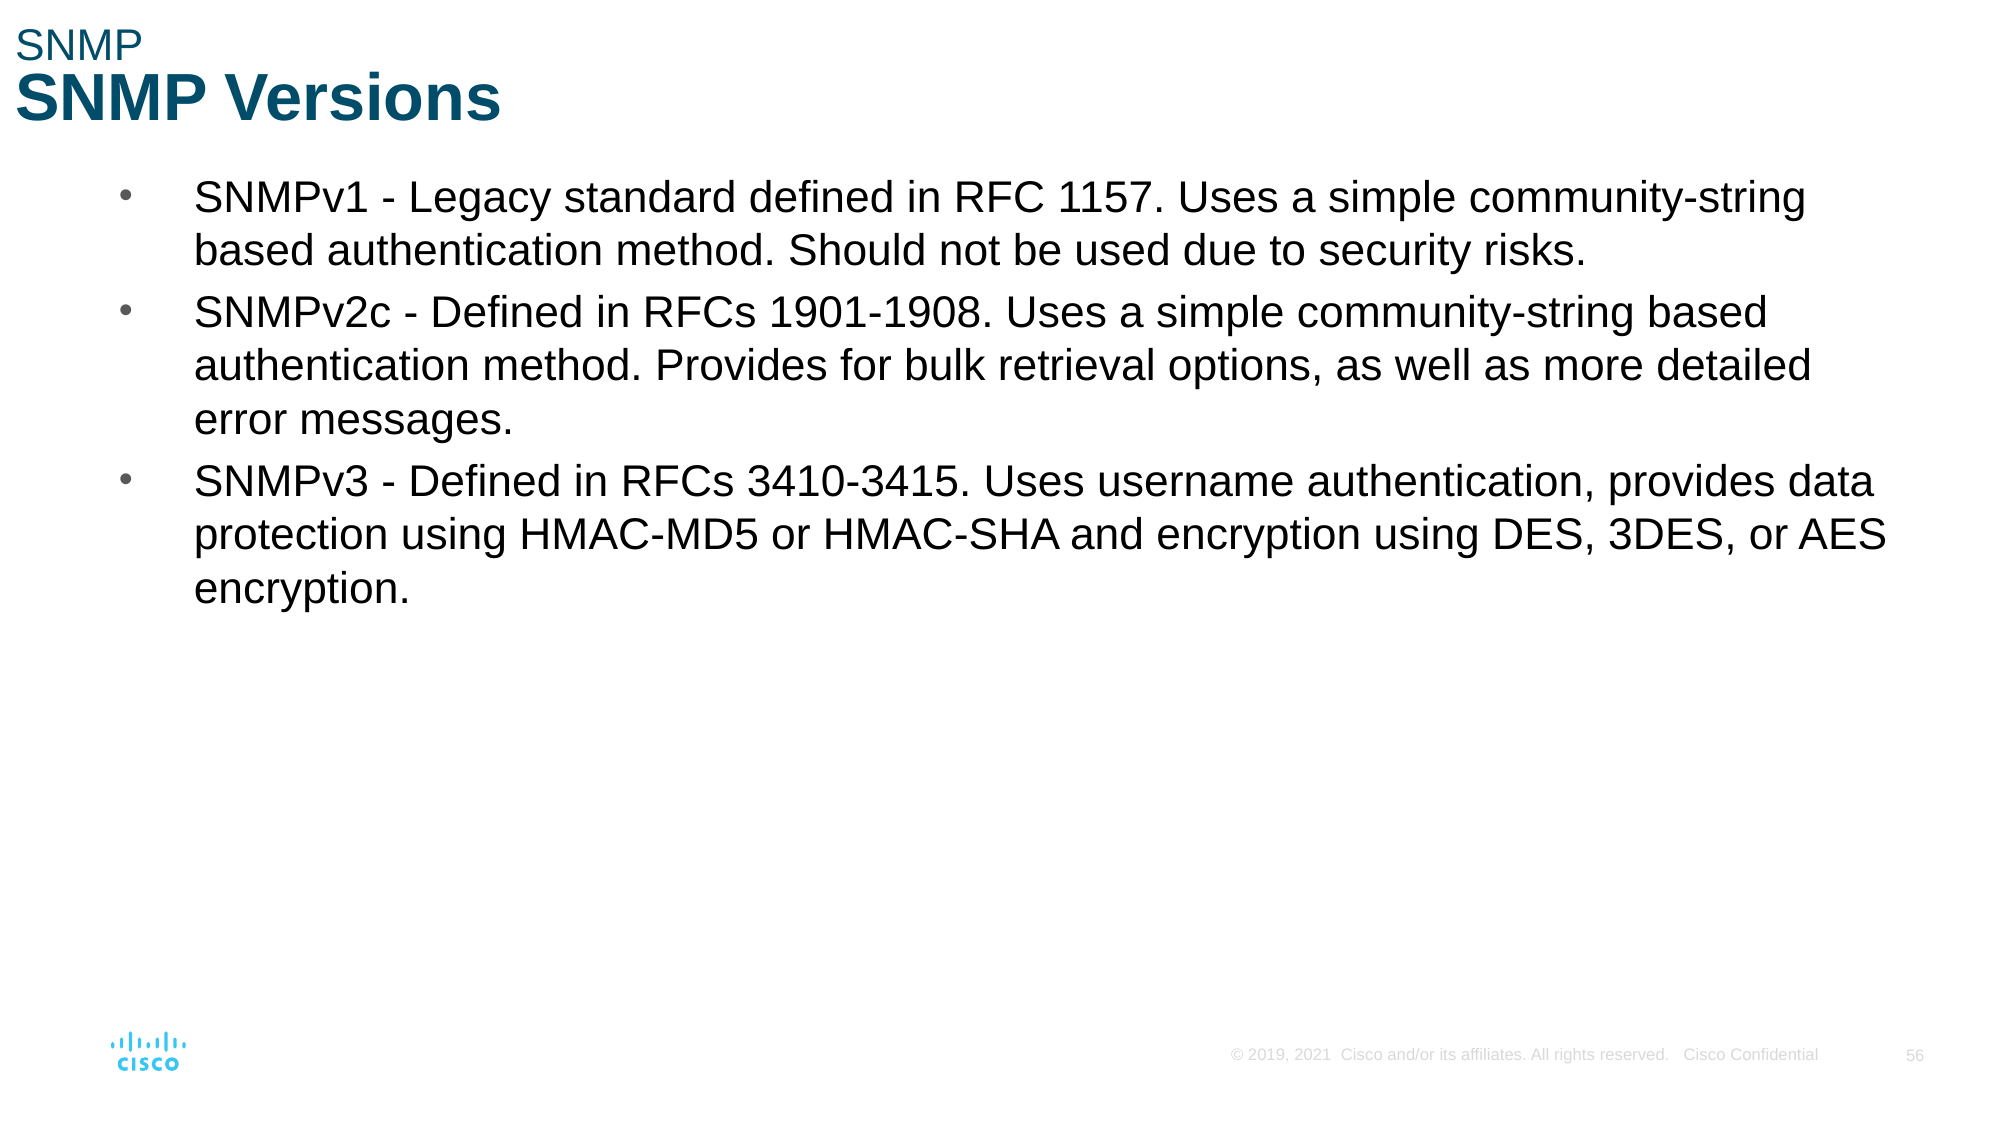

# SNMP SNMP Versions
SNMPv1 - Legacy standard defined in RFC 1157. Uses a simple community-string based authentication method. Should not be used due to security risks.
SNMPv2c - Defined in RFCs 1901-1908. Uses a simple community-string based authentication method. Provides for bulk retrieval options, as well as more detailed error messages.
SNMPv3 - Defined in RFCs 3410-3415. Uses username authentication, provides data protection using HMAC-MD5 or HMAC-SHA and encryption using DES, 3DES, or AES encryption.